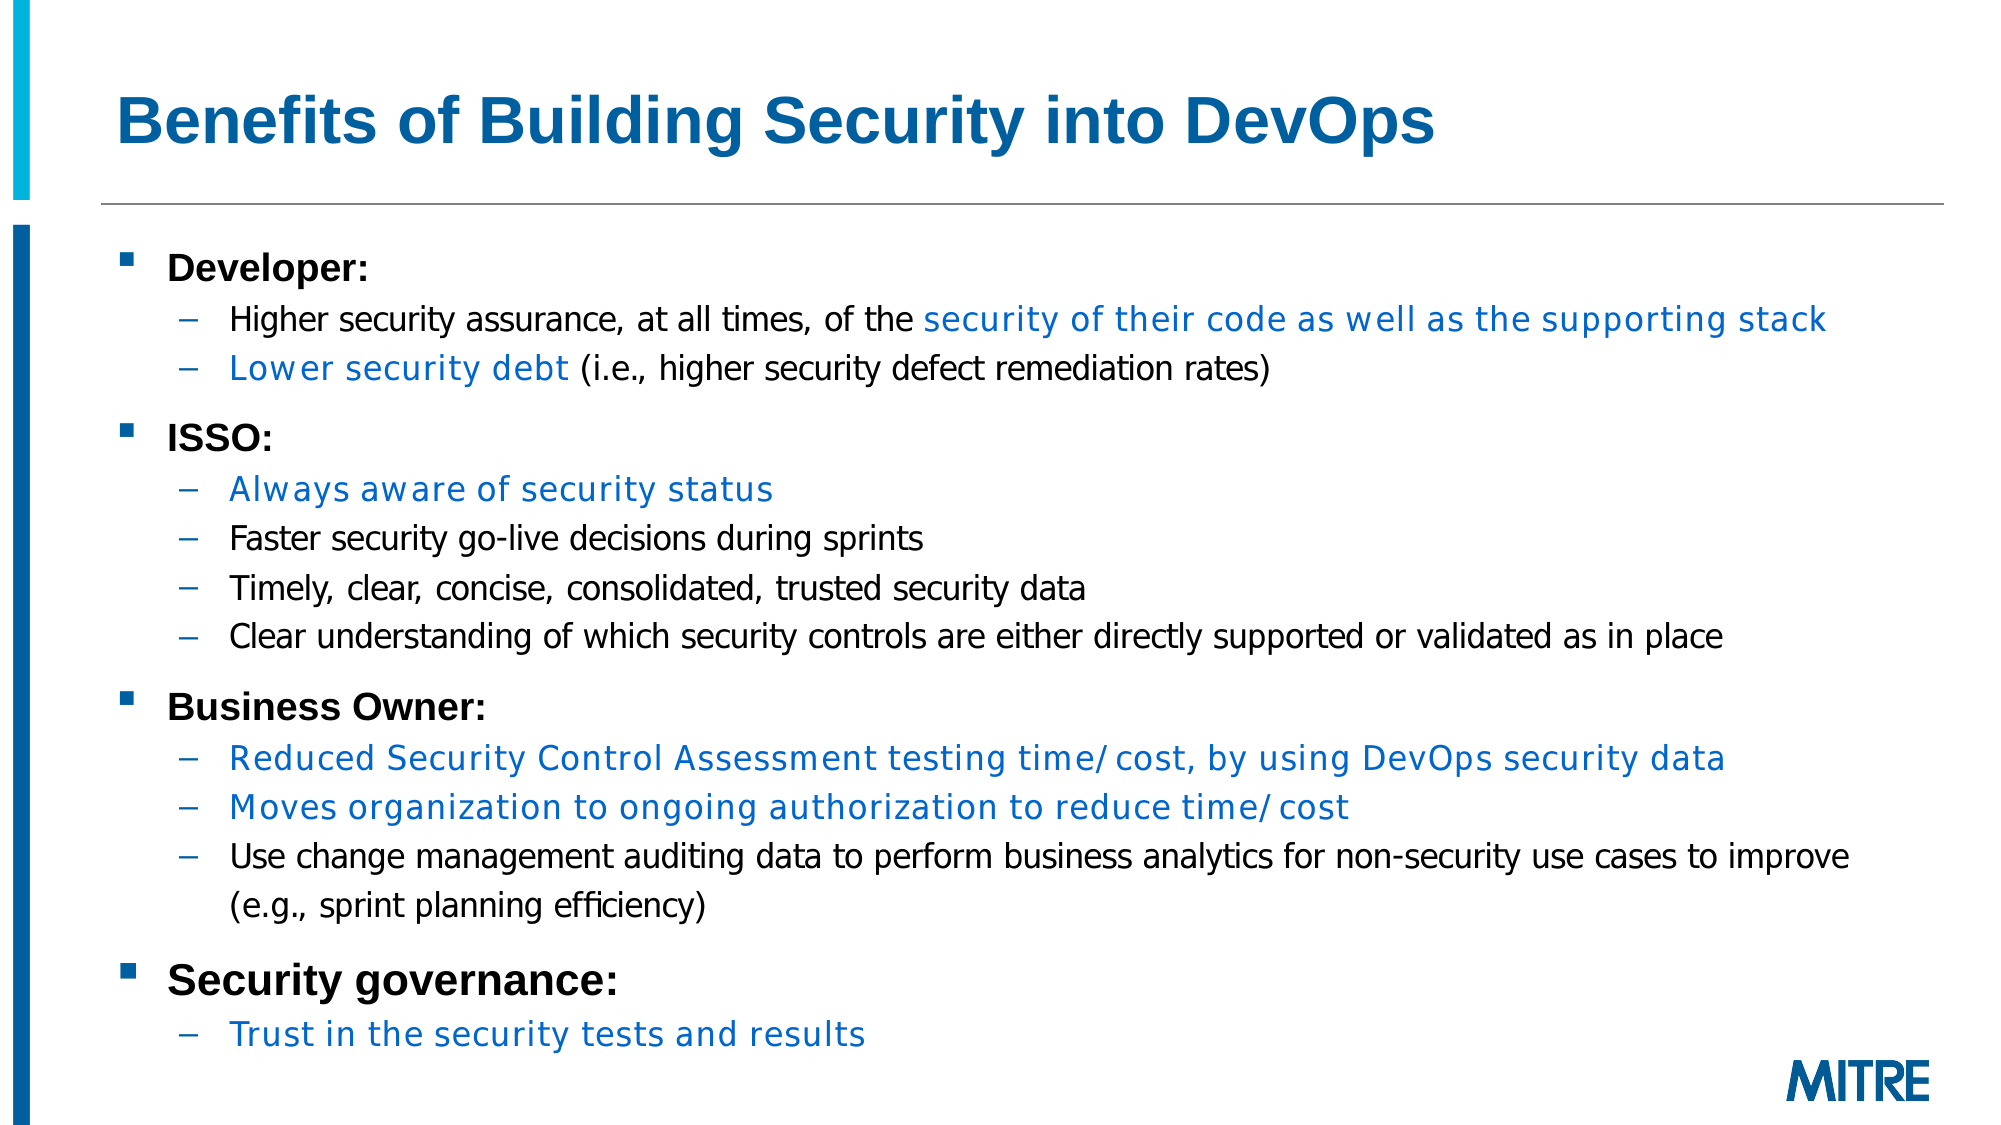

# Benefits of Building Security into DevOps
Developer:
Higher security assurance, at all times, of the security of their code as well as the supporting stack
Lower security debt (i.e., higher security defect remediation rates)
ISSO:
Always aware of security status
Faster security go-live decisions during sprints
Timely, clear, concise, consolidated, trusted security data
Clear understanding of which security controls are either directly supported or validated as in place
Business Owner:
Reduced Security Control Assessment testing time/cost, by using DevOps security data
Moves organization to ongoing authorization to reduce time/cost
Use change management auditing data to perform business analytics for non-security use cases to improve (e.g., sprint planning efficiency)
Security governance:
Trust in the security tests and results